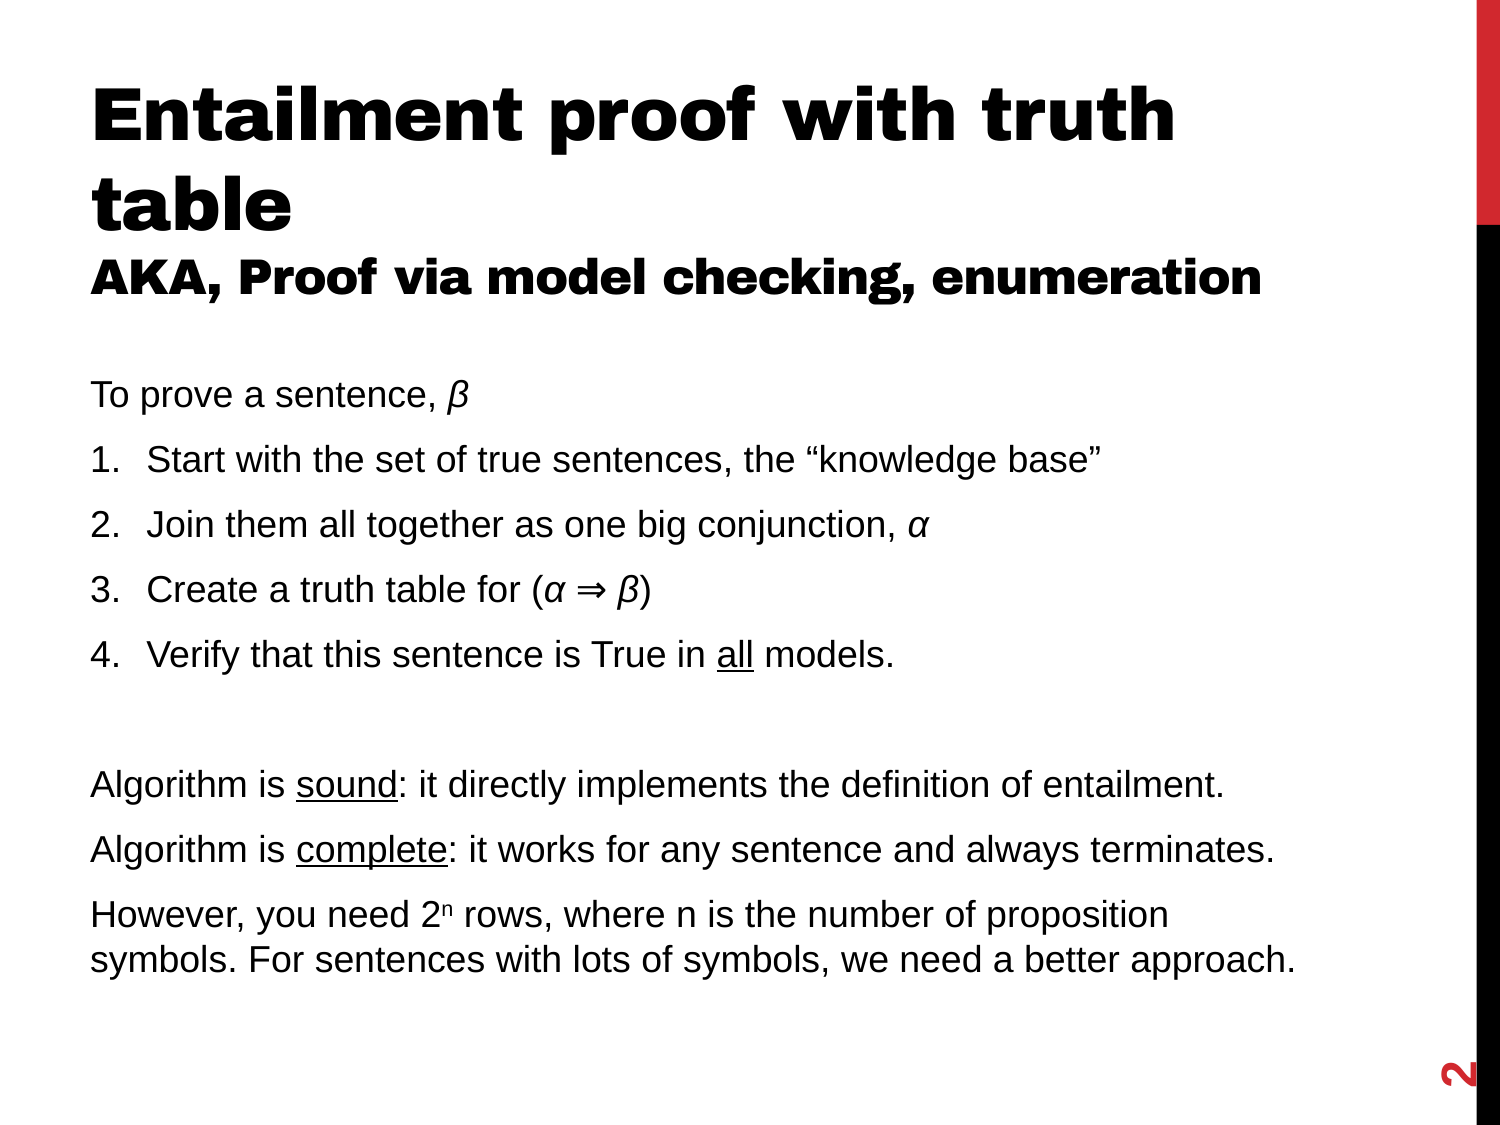

# Entailment proof with truth table AKA, Proof via model checking, enumeration
To prove a sentence, β
Start with the set of true sentences, the “knowledge base”
Join them all together as one big conjunction, α
Create a truth table for (α ⇒ β)
Verify that this sentence is True in all models.

Algorithm is sound: it directly implements the definition of entailment.
Algorithm is complete: it works for any sentence and always terminates.
However, you need 2n rows, where n is the number of proposition symbols. For sentences with lots of symbols, we need a better approach.
2